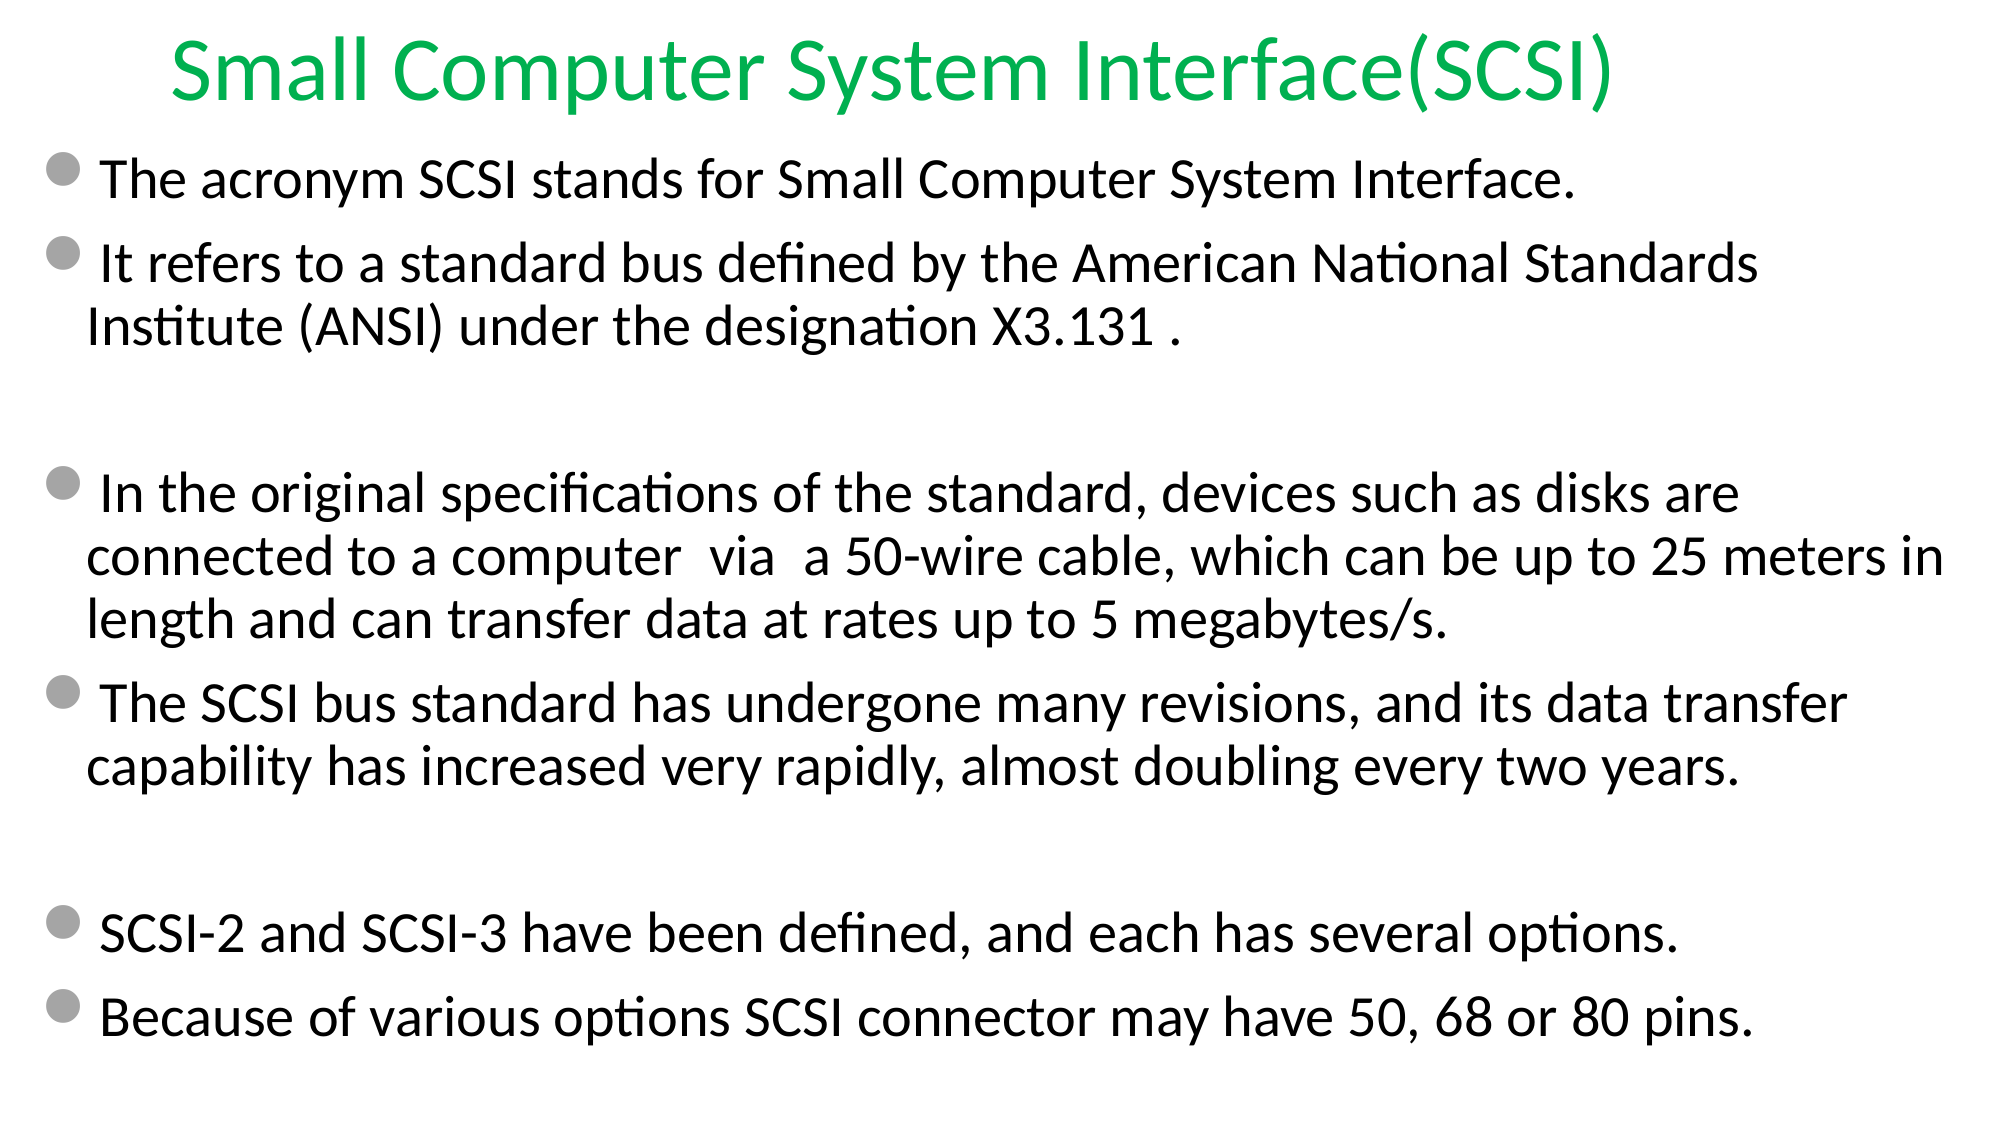

# Small Computer System Interface(SCSI)
The acronym SCSI stands for Small Computer System Interface.
It refers to a standard bus defined by the American National Standards Institute (ANSI) under the designation X3.131 .

In the original specifications of the standard, devices such as disks are connected to a computer  via  a 50-wire cable, which can be up to 25 meters in length and can transfer data at rates up to 5 megabytes/s.
The SCSI bus standard has undergone many revisions, and its data transfer capability has increased very rapidly, almost doubling every two years.

SCSI-2 and SCSI-3 have been defined, and each has several options.
Because of various options SCSI connector may have 50, 68 or 80 pins.